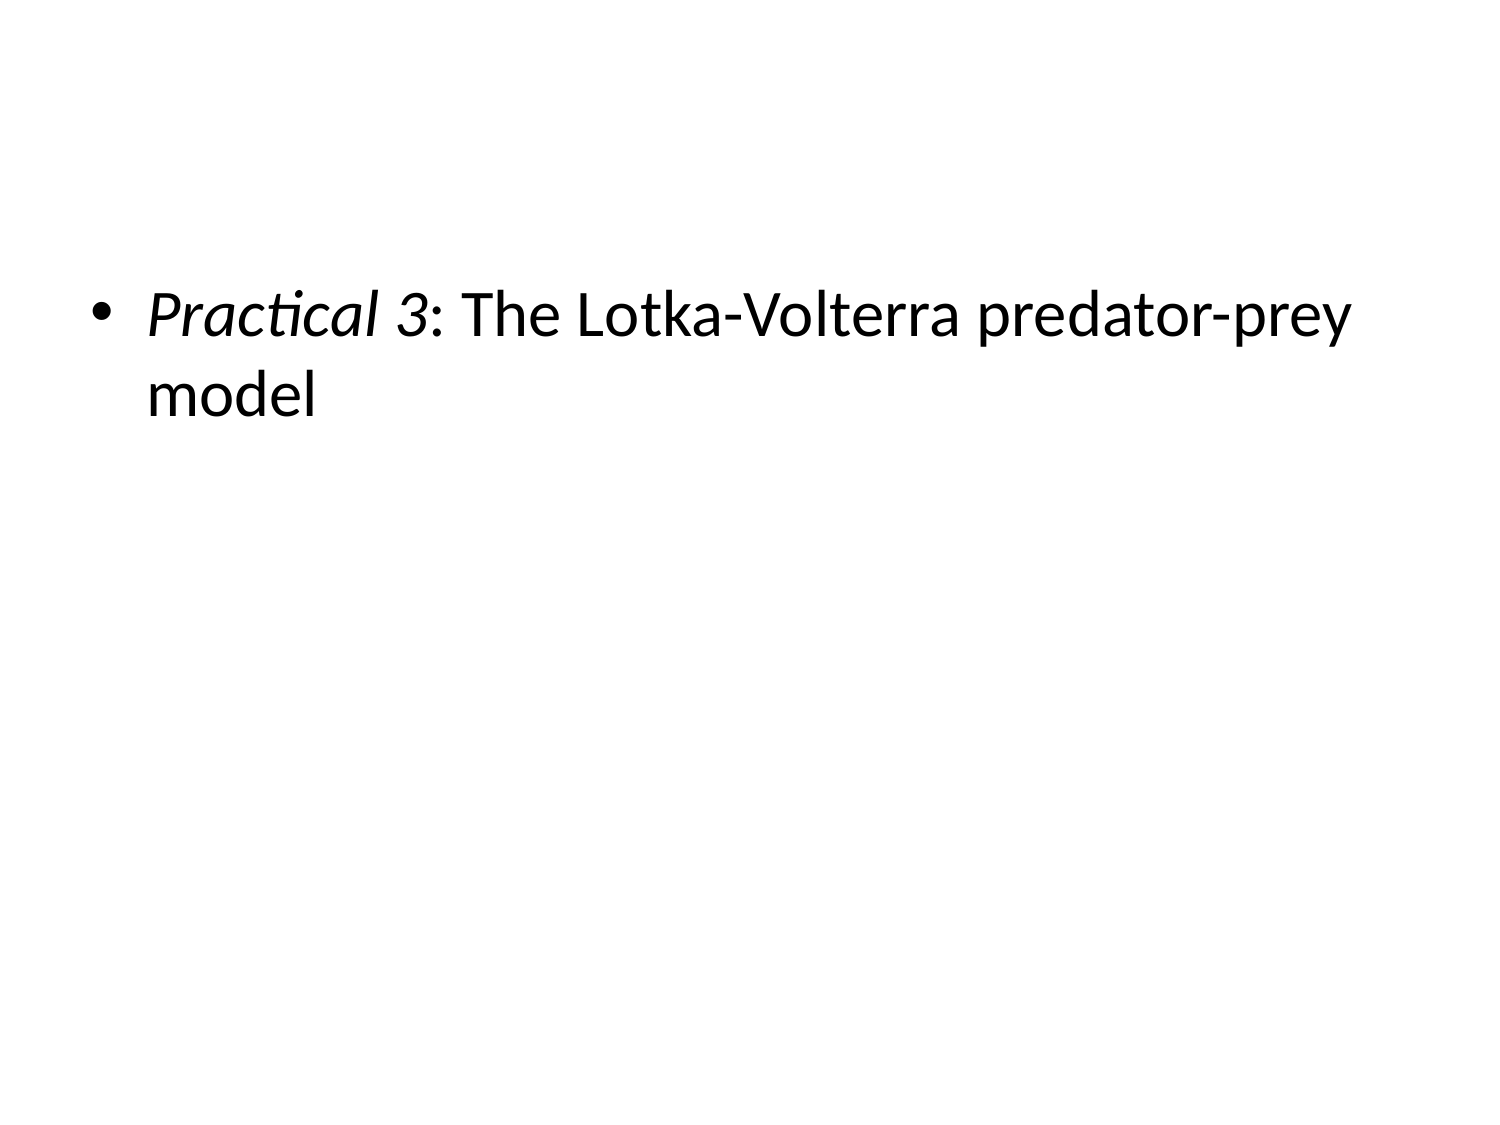

#
Practical 3: The Lotka-Volterra predator-prey model